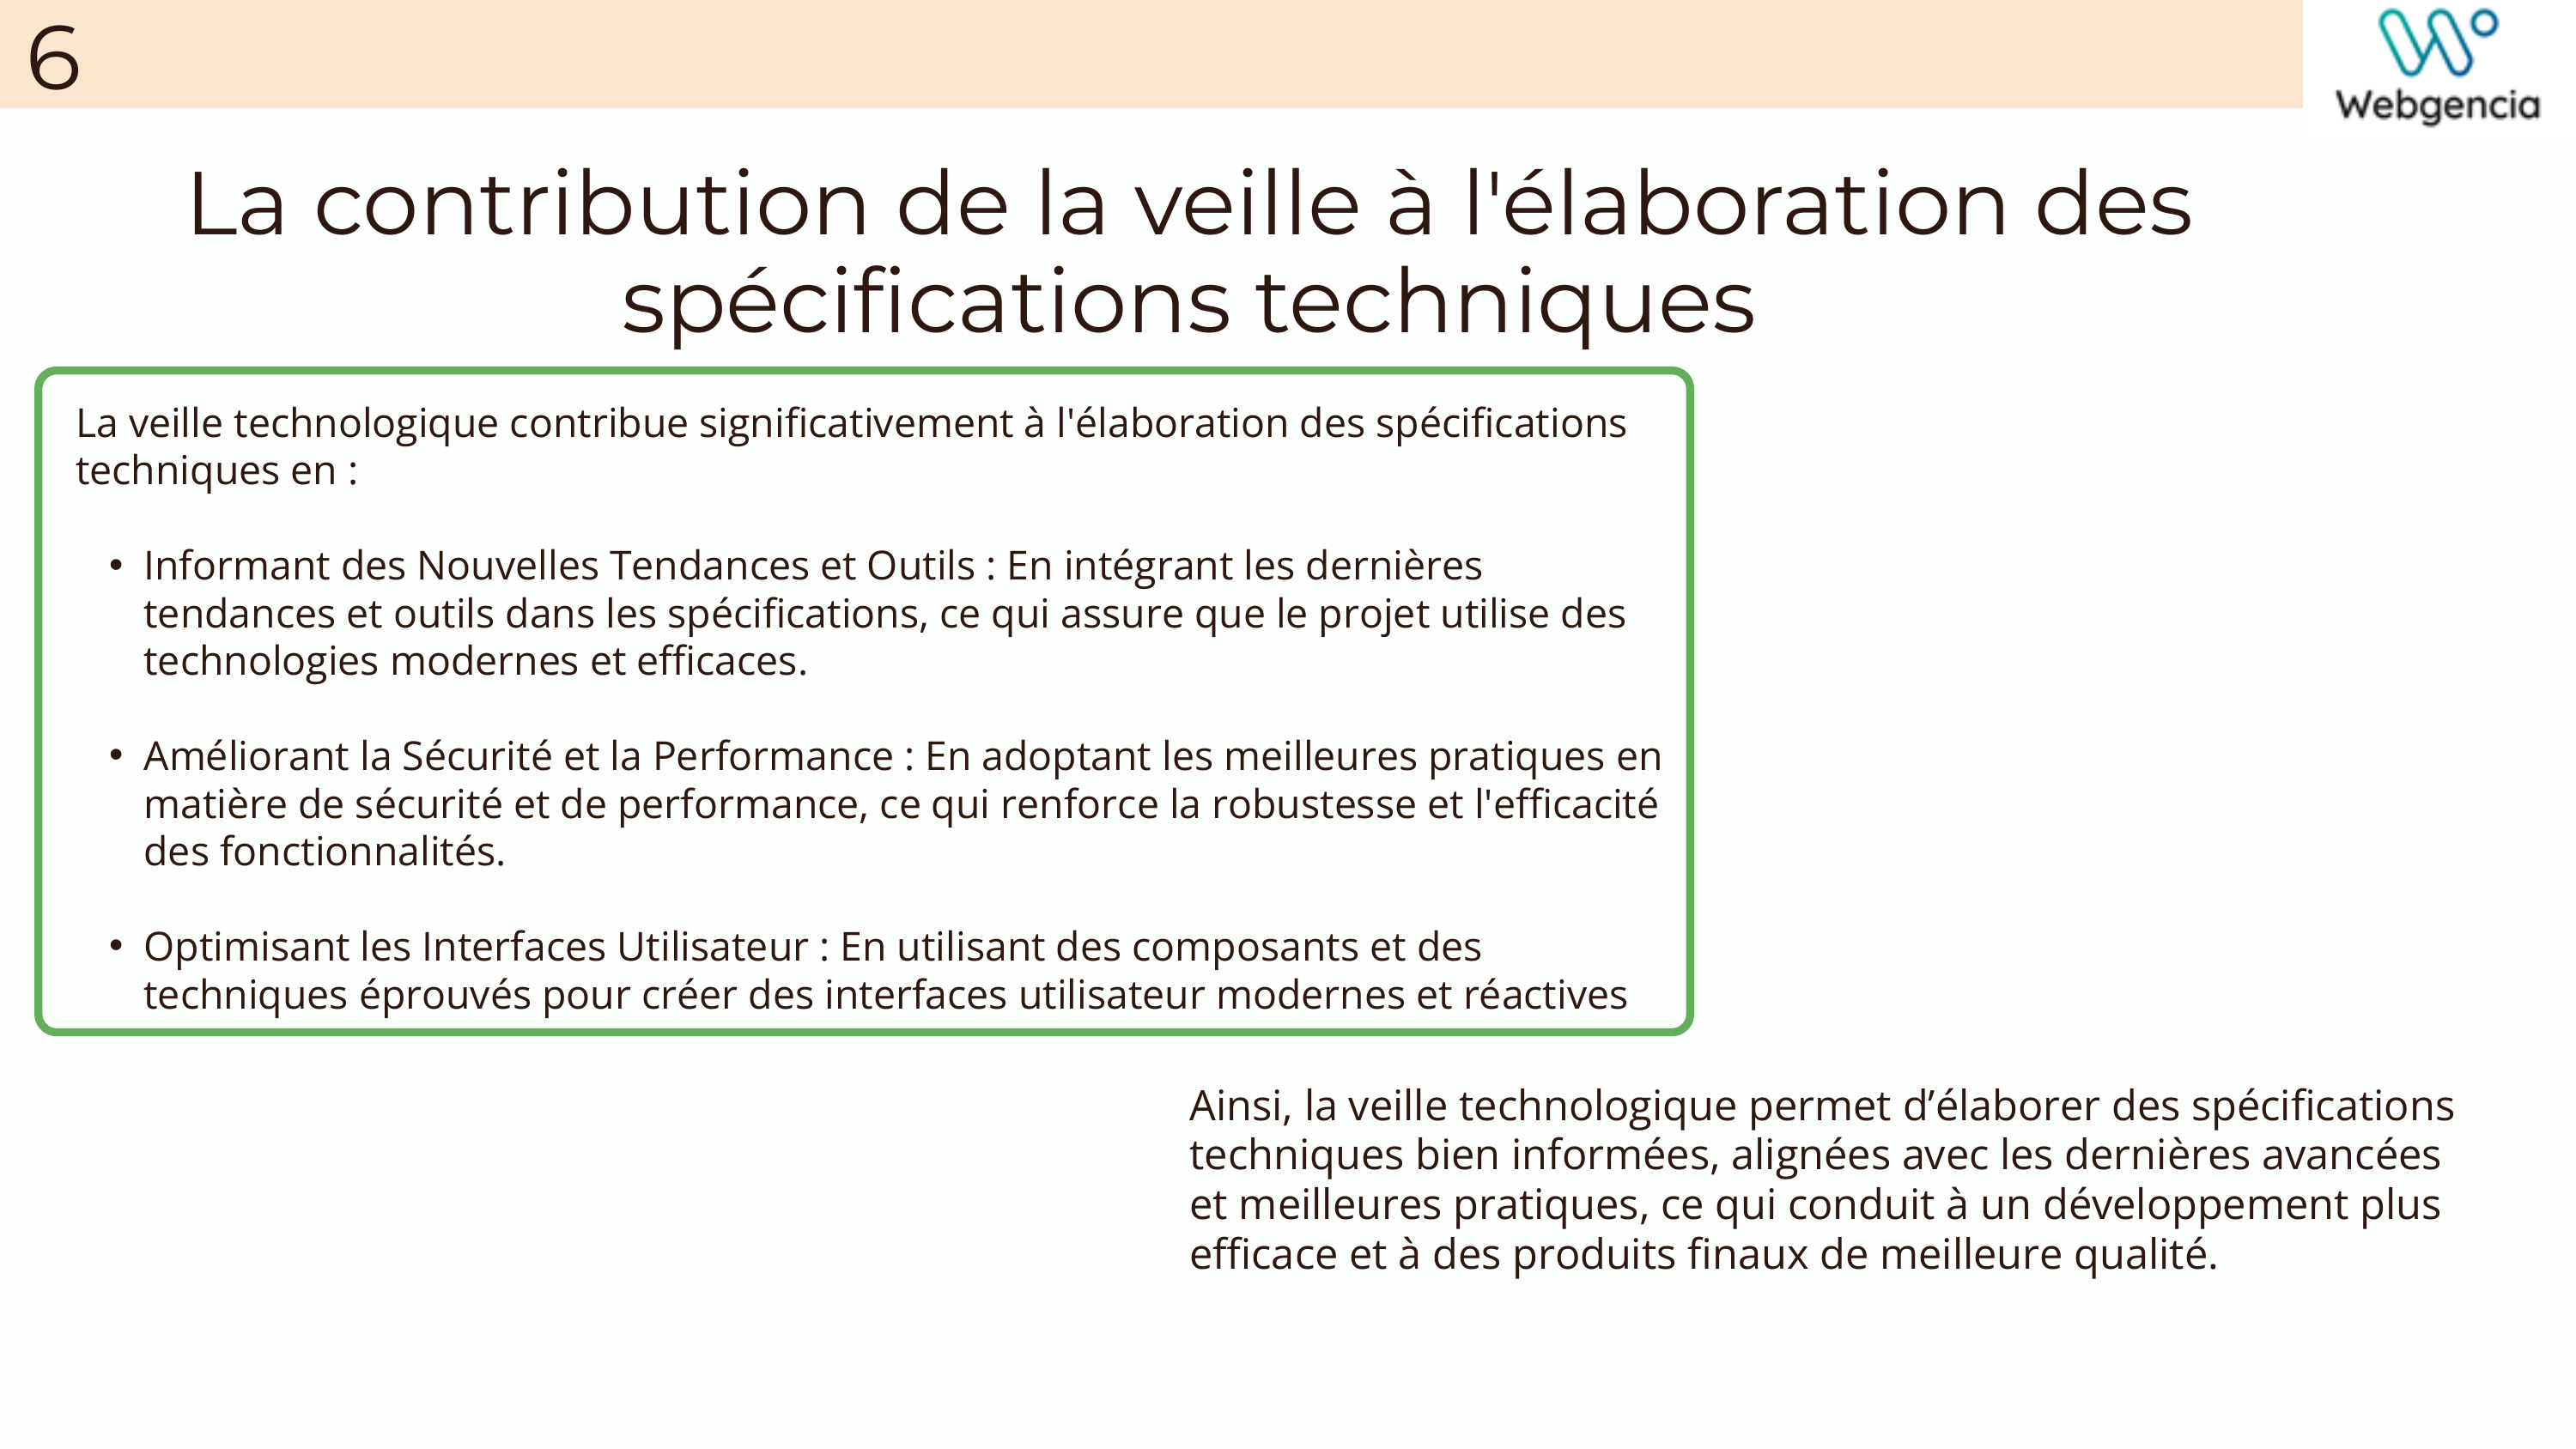

6
La contribution de la veille à l'élaboration des spécifications techniques

La veille technologique contribue significativement à l'élaboration des spécifications techniques en :

Informant des Nouvelles Tendances et Outils : En intégrant les dernières tendances et outils dans les spécifications, ce qui assure que le projet utilise des technologies modernes et efficaces.

Améliorant la Sécurité et la Performance : En adoptant les meilleures pratiques en matière de sécurité et de performance, ce qui renforce la robustesse et l'efficacité des fonctionnalités.

Optimisant les Interfaces Utilisateur : En utilisant des composants et des techniques éprouvés pour créer des interfaces utilisateur modernes et réactives
Ainsi, la veille technologique permet d’élaborer des spécifications techniques bien informées, alignées avec les dernières avancées et meilleures pratiques, ce qui conduit à un développement plus efficace et à des produits finaux de meilleure qualité.